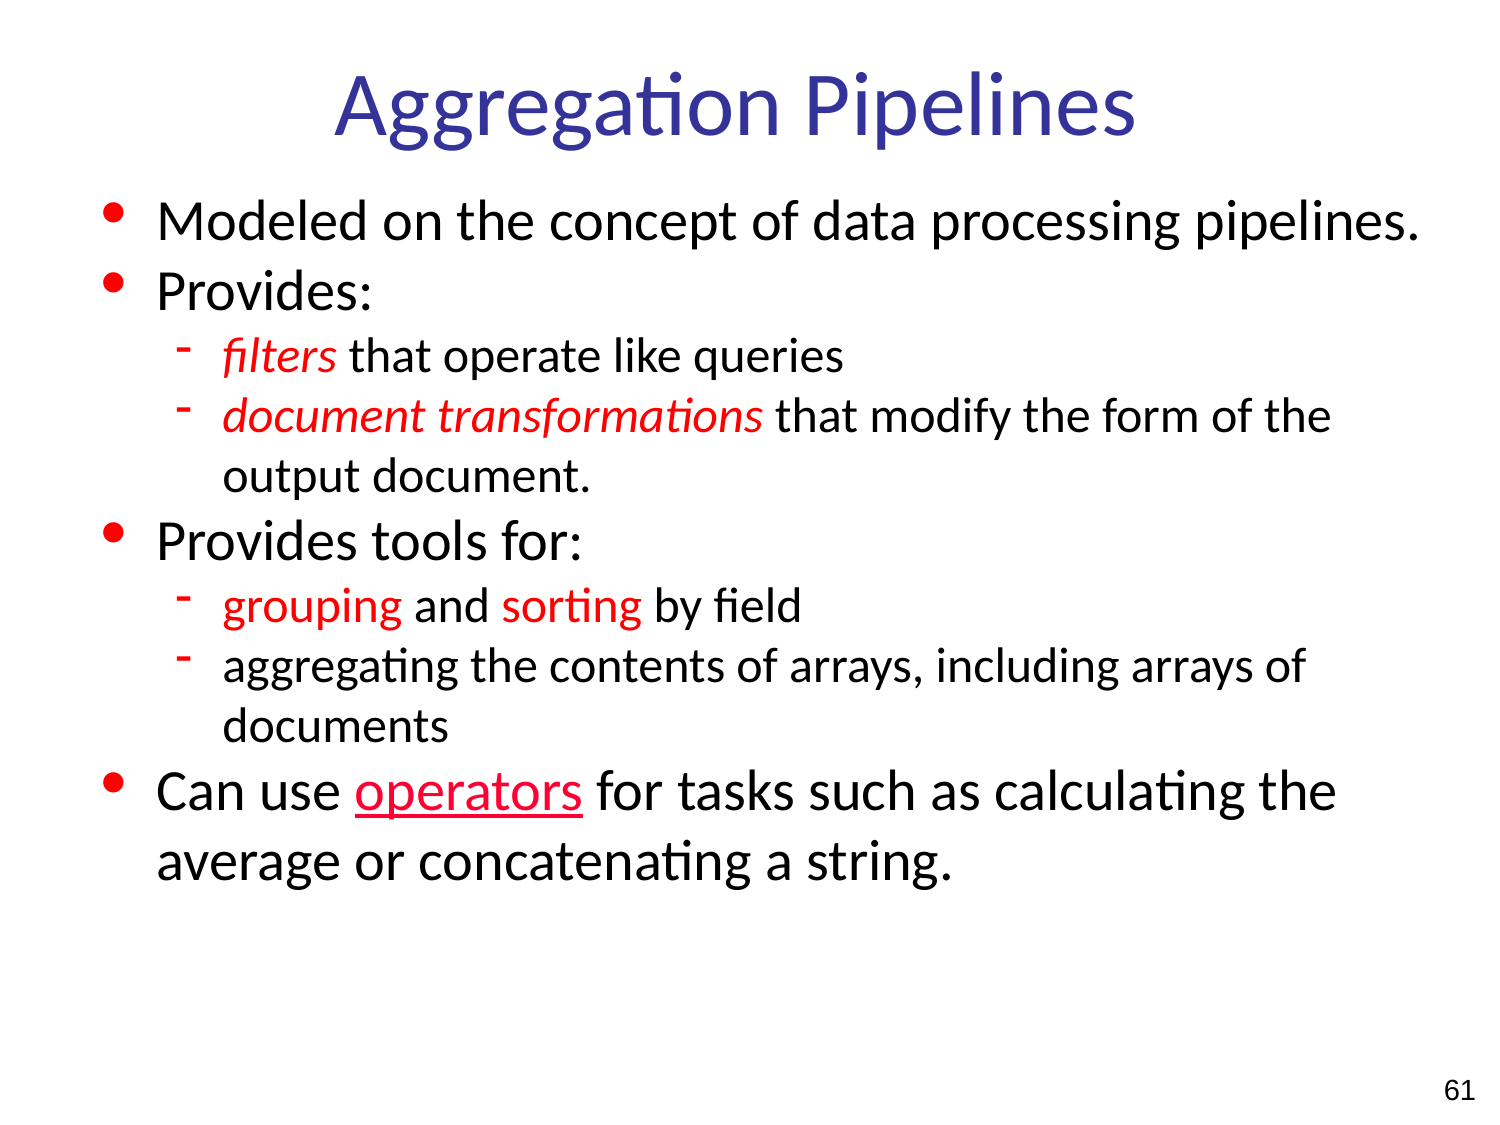

# Aggregation Pipelines
Modeled on the concept of data processing pipelines.
Provides:
filters that operate like queries
document transformations that modify the form of the output document.
Provides tools for:
grouping and sorting by field
aggregating the contents of arrays, including arrays of documents
Can use operators for tasks such as calculating the average or concatenating a string.
61